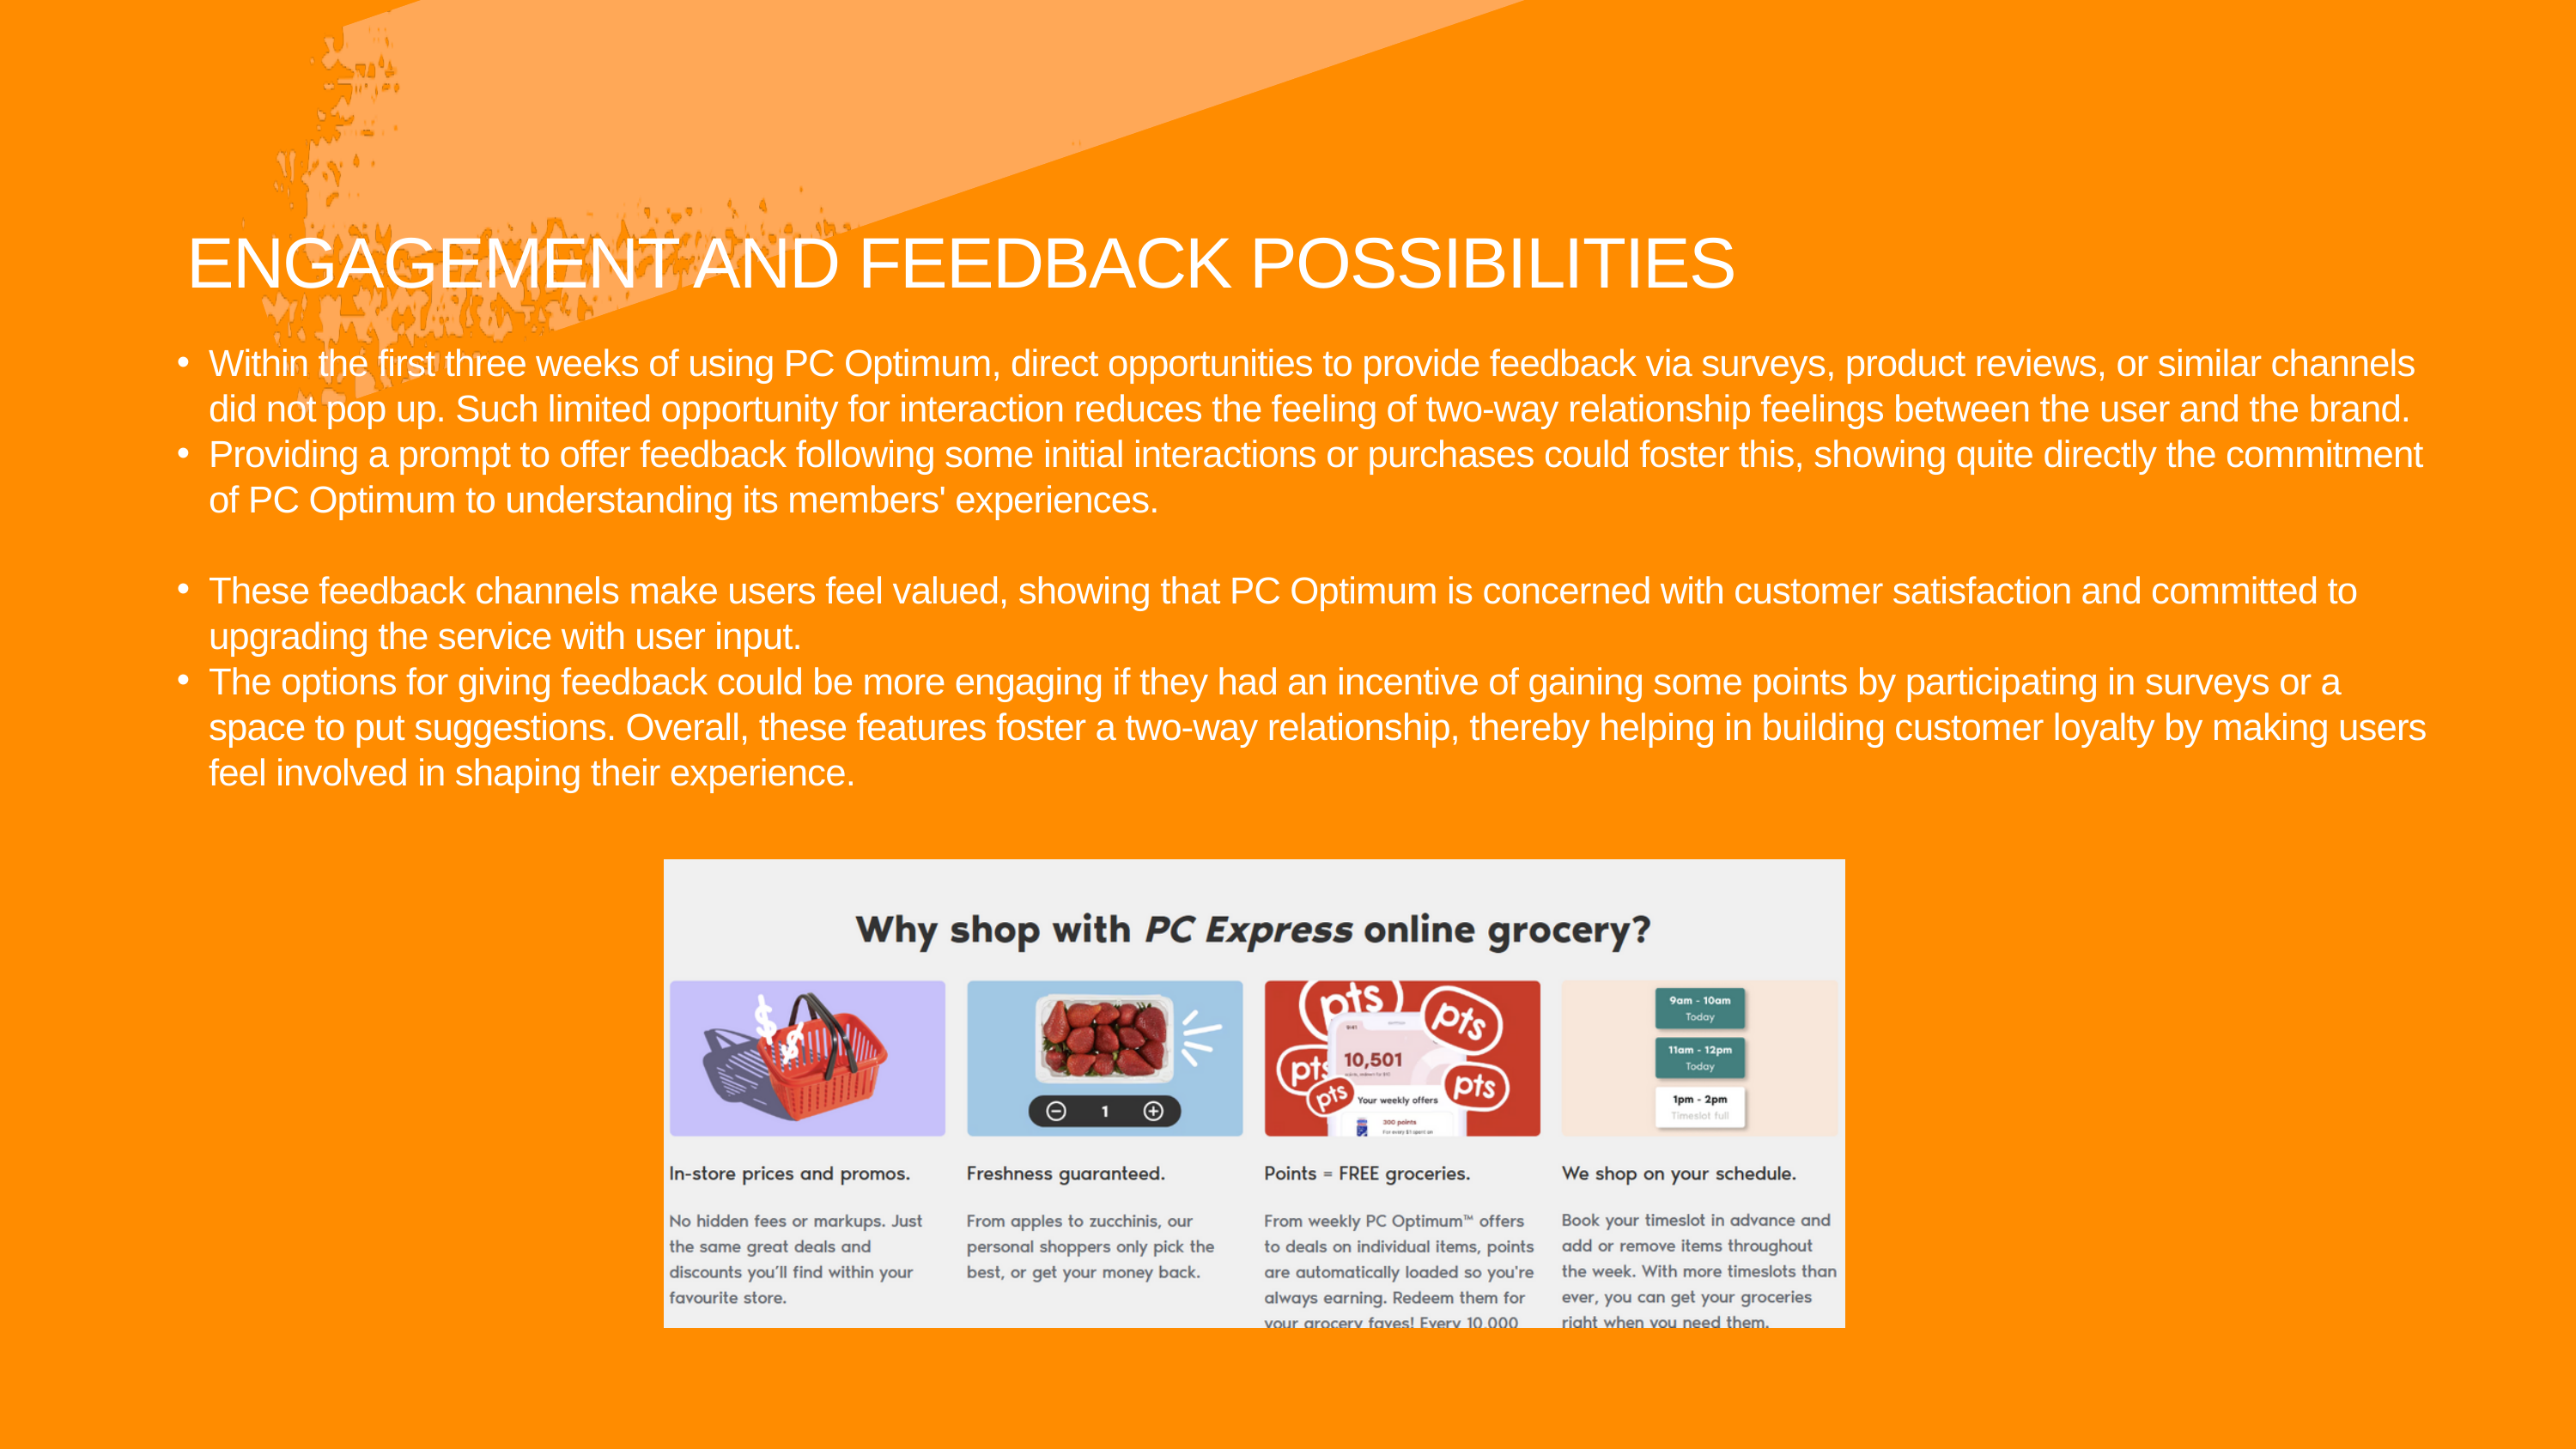

ENGAGEMENT AND FEEDBACK POSSIBILITIES
Within the first three weeks of using PC Optimum, direct opportunities to provide feedback via surveys, product reviews, or similar channels did not pop up. Such limited opportunity for interaction reduces the feeling of two-way relationship feelings between the user and the brand.
Providing a prompt to offer feedback following some initial interactions or purchases could foster this, showing quite directly the commitment of PC Optimum to understanding its members' experiences.

These feedback channels make users feel valued, showing that PC Optimum is concerned with customer satisfaction and committed to upgrading the service with user input.
The options for giving feedback could be more engaging if they had an incentive of gaining some points by participating in surveys or a space to put suggestions. Overall, these features foster a two-way relationship, thereby helping in building customer loyalty by making users feel involved in shaping their experience.